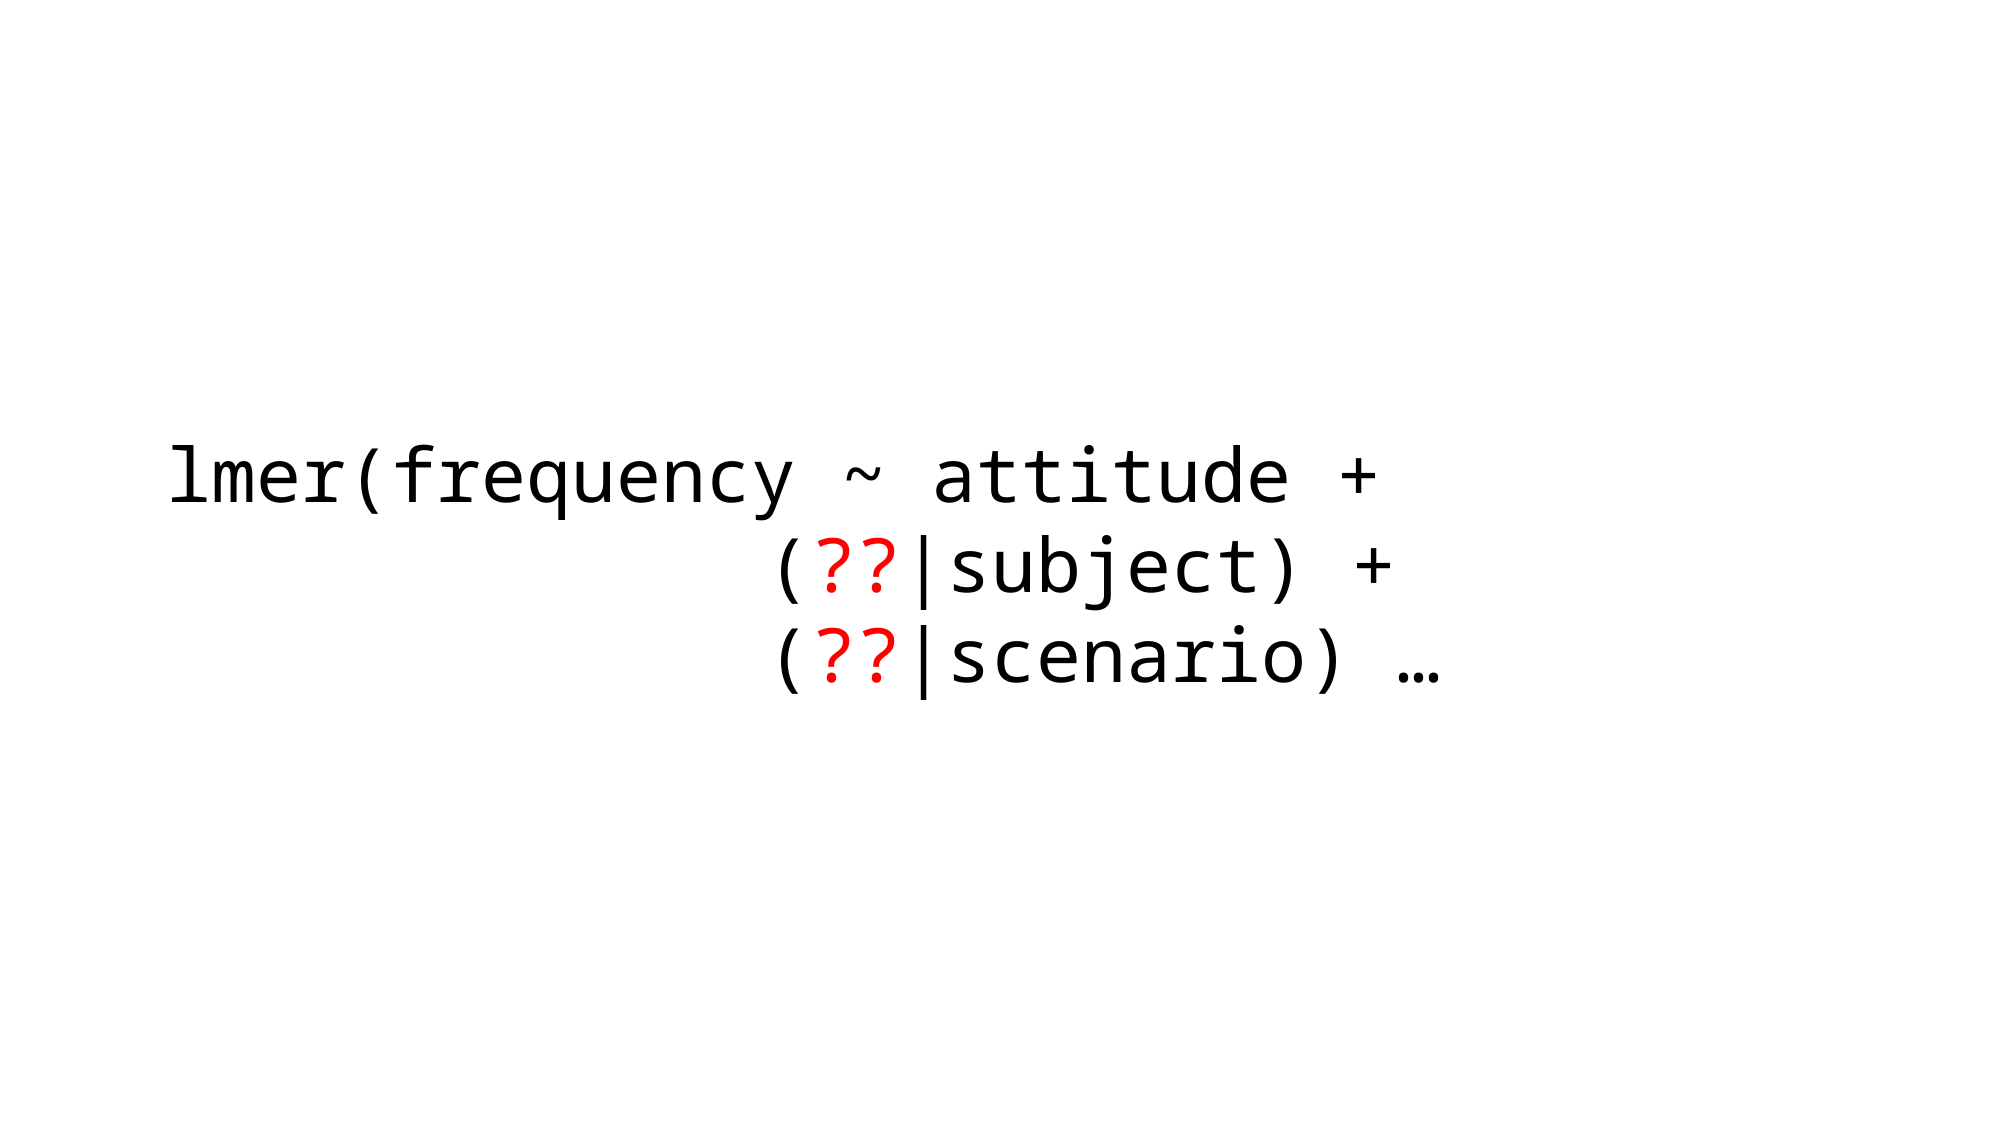

lmer(frequency ~ attitude +
				(??|subject) +
				(??|scenario) …